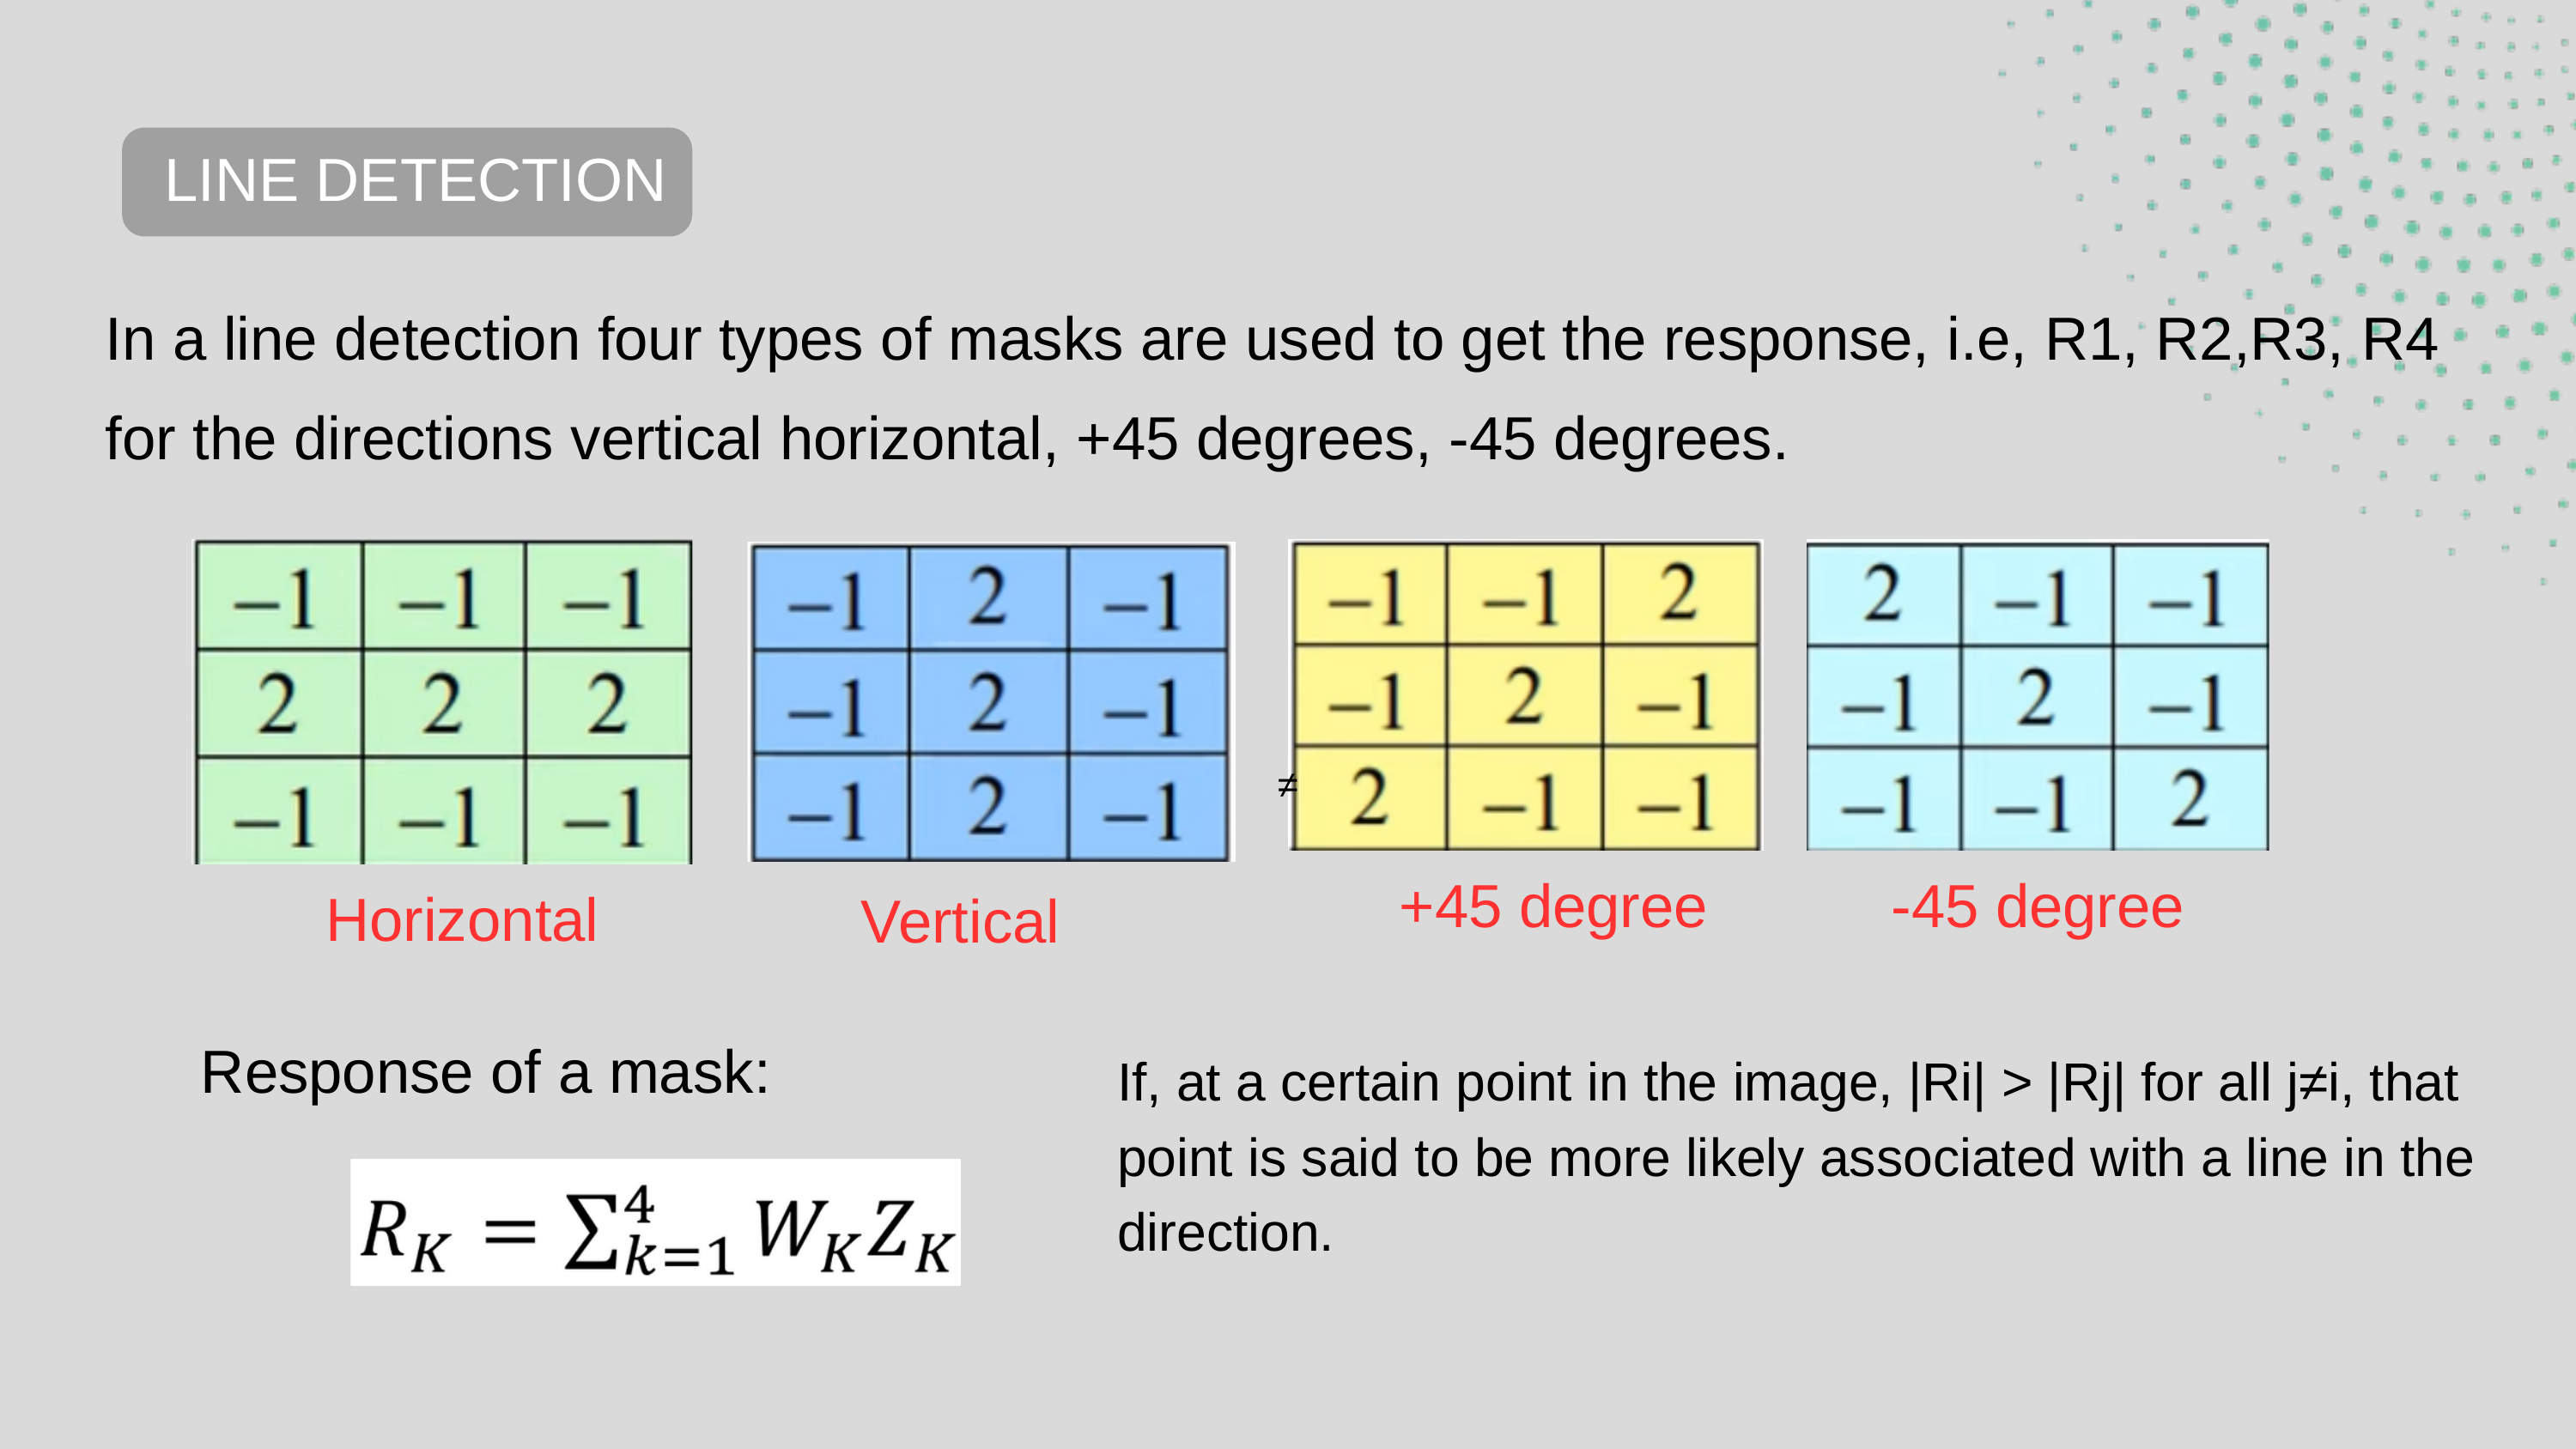

LINE DETECTION
In a line detection four types of masks are used to get the response, i.e, R1, R2,R3, R4 for the directions vertical horizontal, +45 degrees, -45 degrees.

≠
+45 degree
-45 degree
Horizontal
Vertical
Response of a mask:
If, at a certain point in the image, |Ri| > |Rj| for all j≠i, that point is said to be more likely associated with a line in the direction.